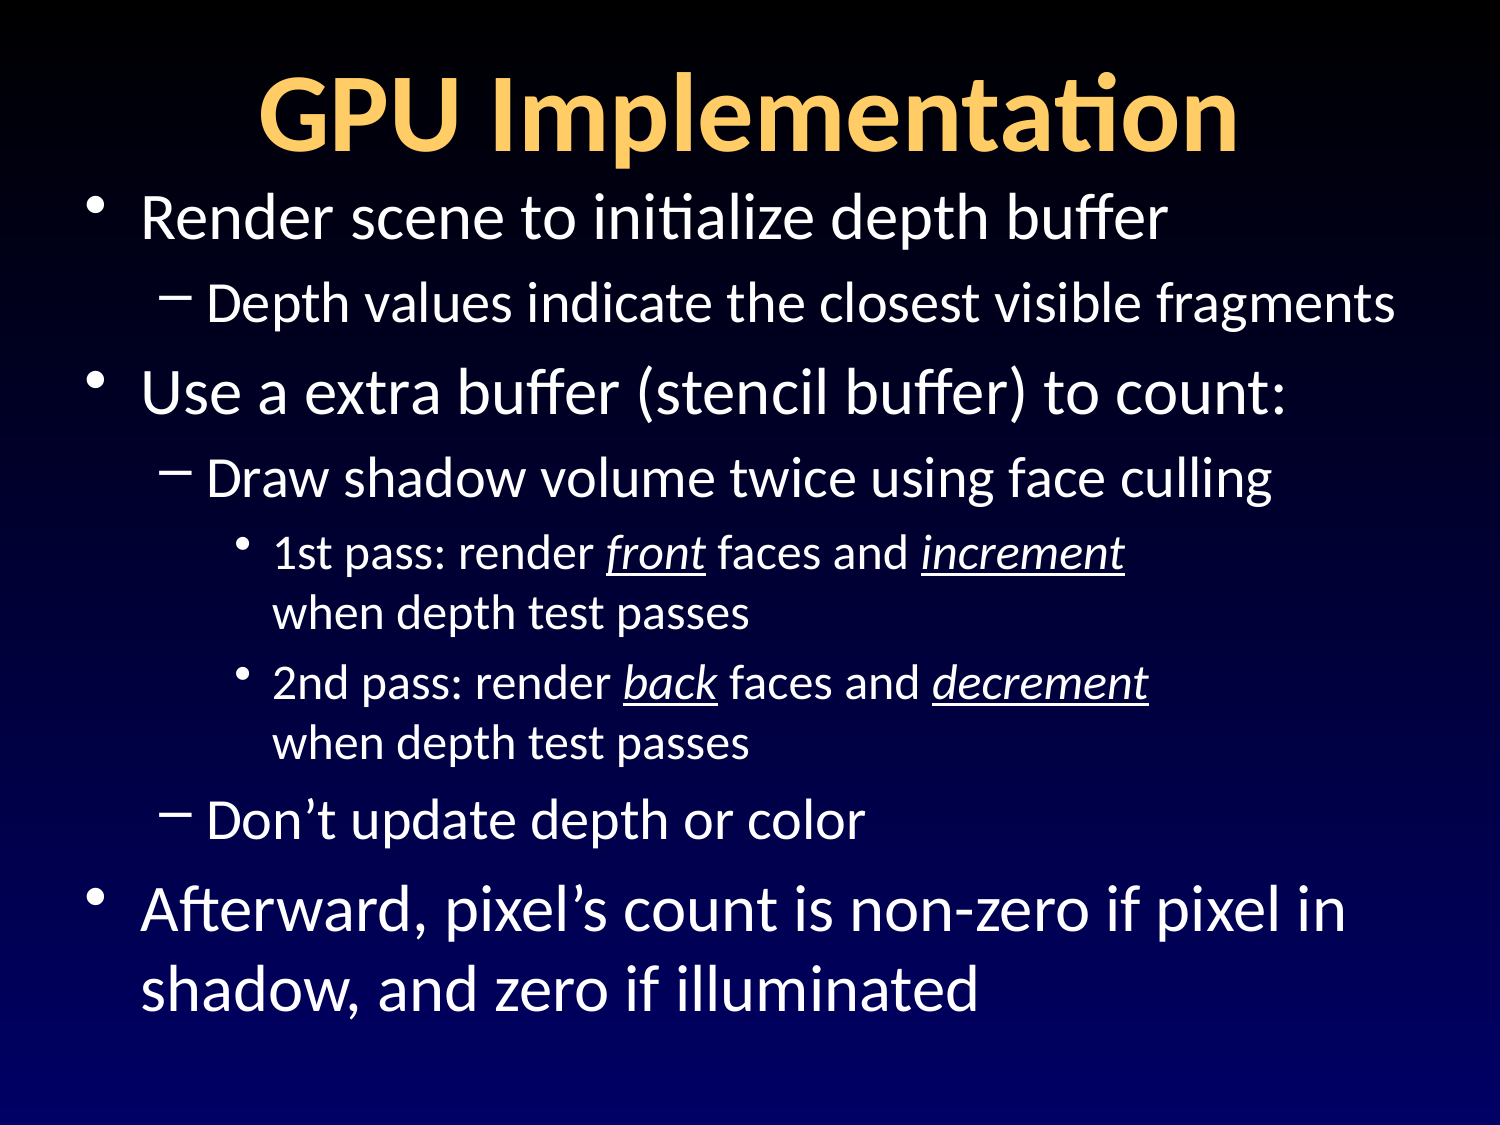

# GPU Implementation
Render scene to initialize depth buffer
Depth values indicate the closest visible fragments
Use a extra buffer (stencil buffer) to count:
Draw shadow volume twice using face culling
1st pass: render front faces and increment
when depth test passes
2nd pass: render back faces and decrement
when depth test passes
Don’t update depth or color
Afterward, pixel’s count is non-zero if pixel in
shadow, and zero if illuminated